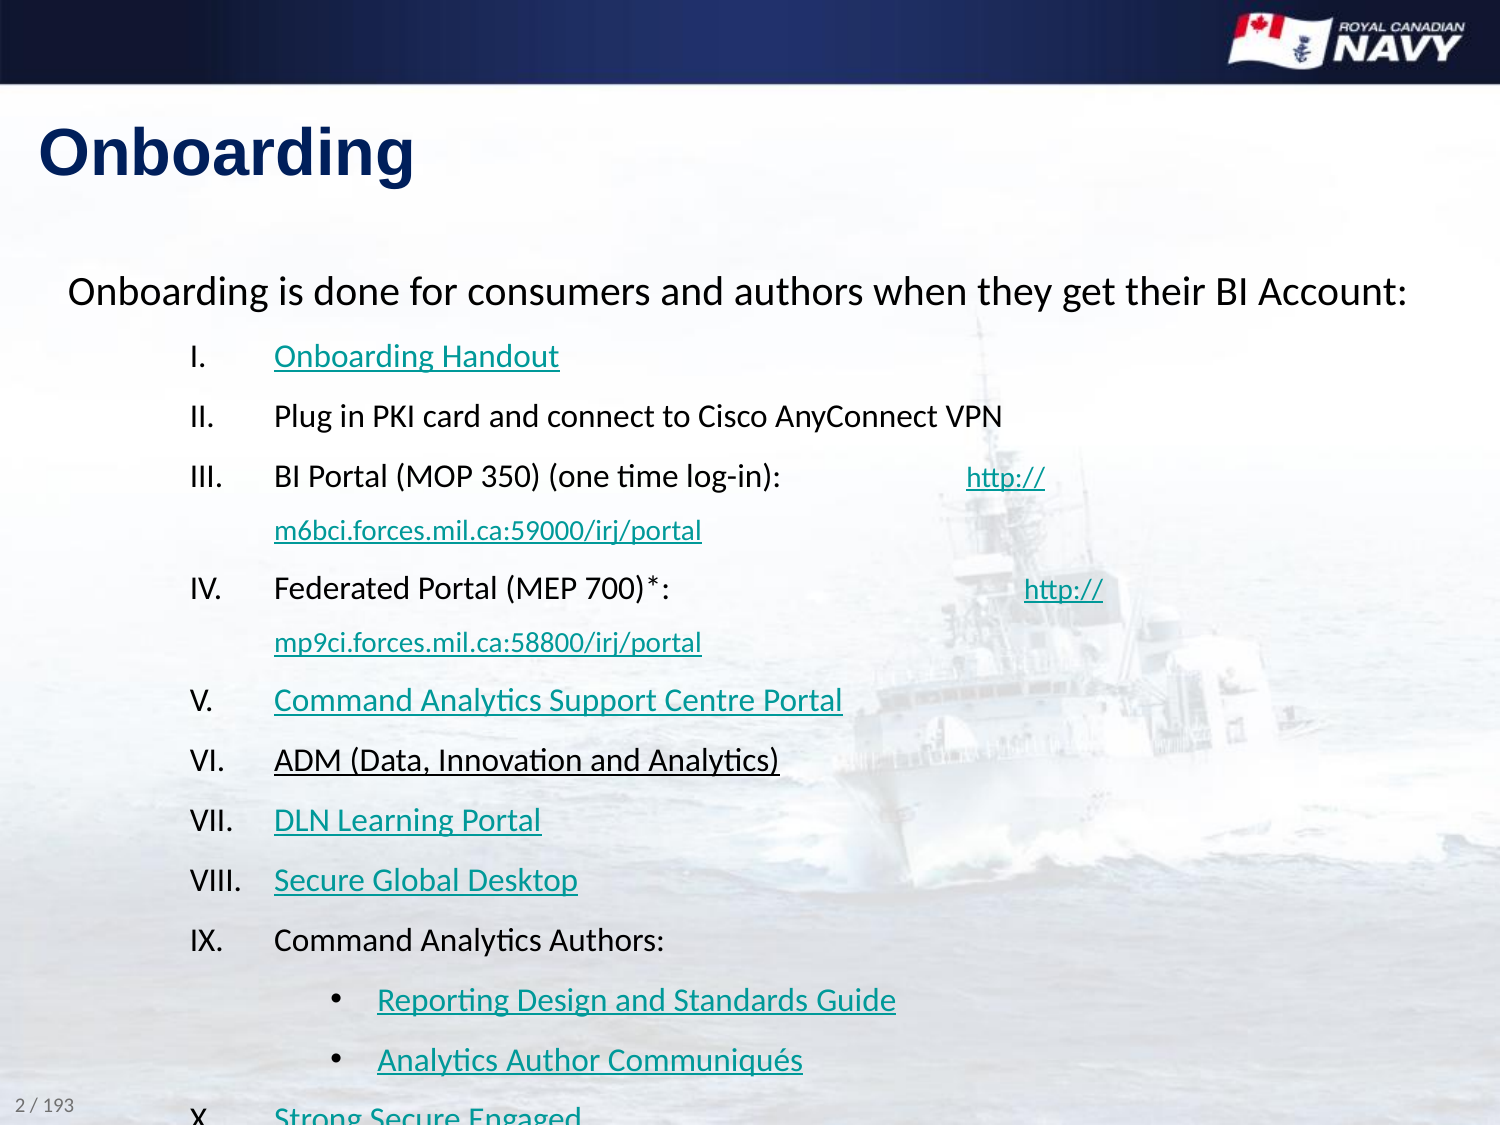

# Onboarding
Onboarding is done for consumers and authors when they get their BI Account:
Onboarding Handout
Plug in PKI card and connect to Cisco AnyConnect VPN
BI Portal (MOP 350) (one time log-in): 	http://m6bci.forces.mil.ca:59000/irj/portal
Federated Portal (MEP 700)*:   	http://mp9ci.forces.mil.ca:58800/irj/portal
Command Analytics Support Centre Portal
ADM (Data, Innovation and Analytics)
DLN Learning Portal
Secure Global Desktop
Command Analytics Authors:
Reporting Design and Standards Guide
Analytics Author Communiqués
Strong Secure Engaged
2 / 193